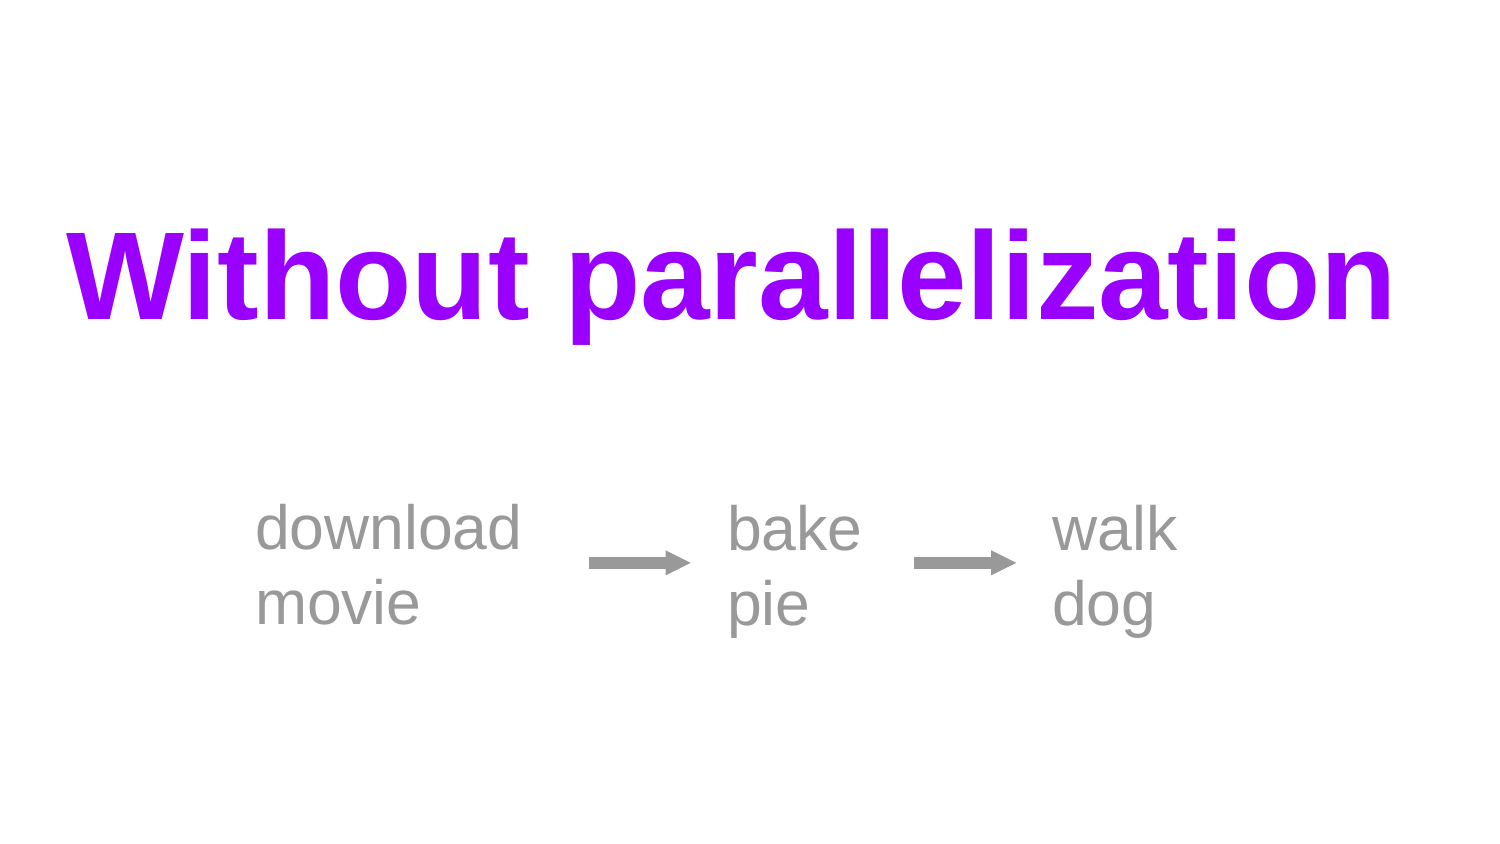

# Without parallelization
download movie
bake
pie
walk dog